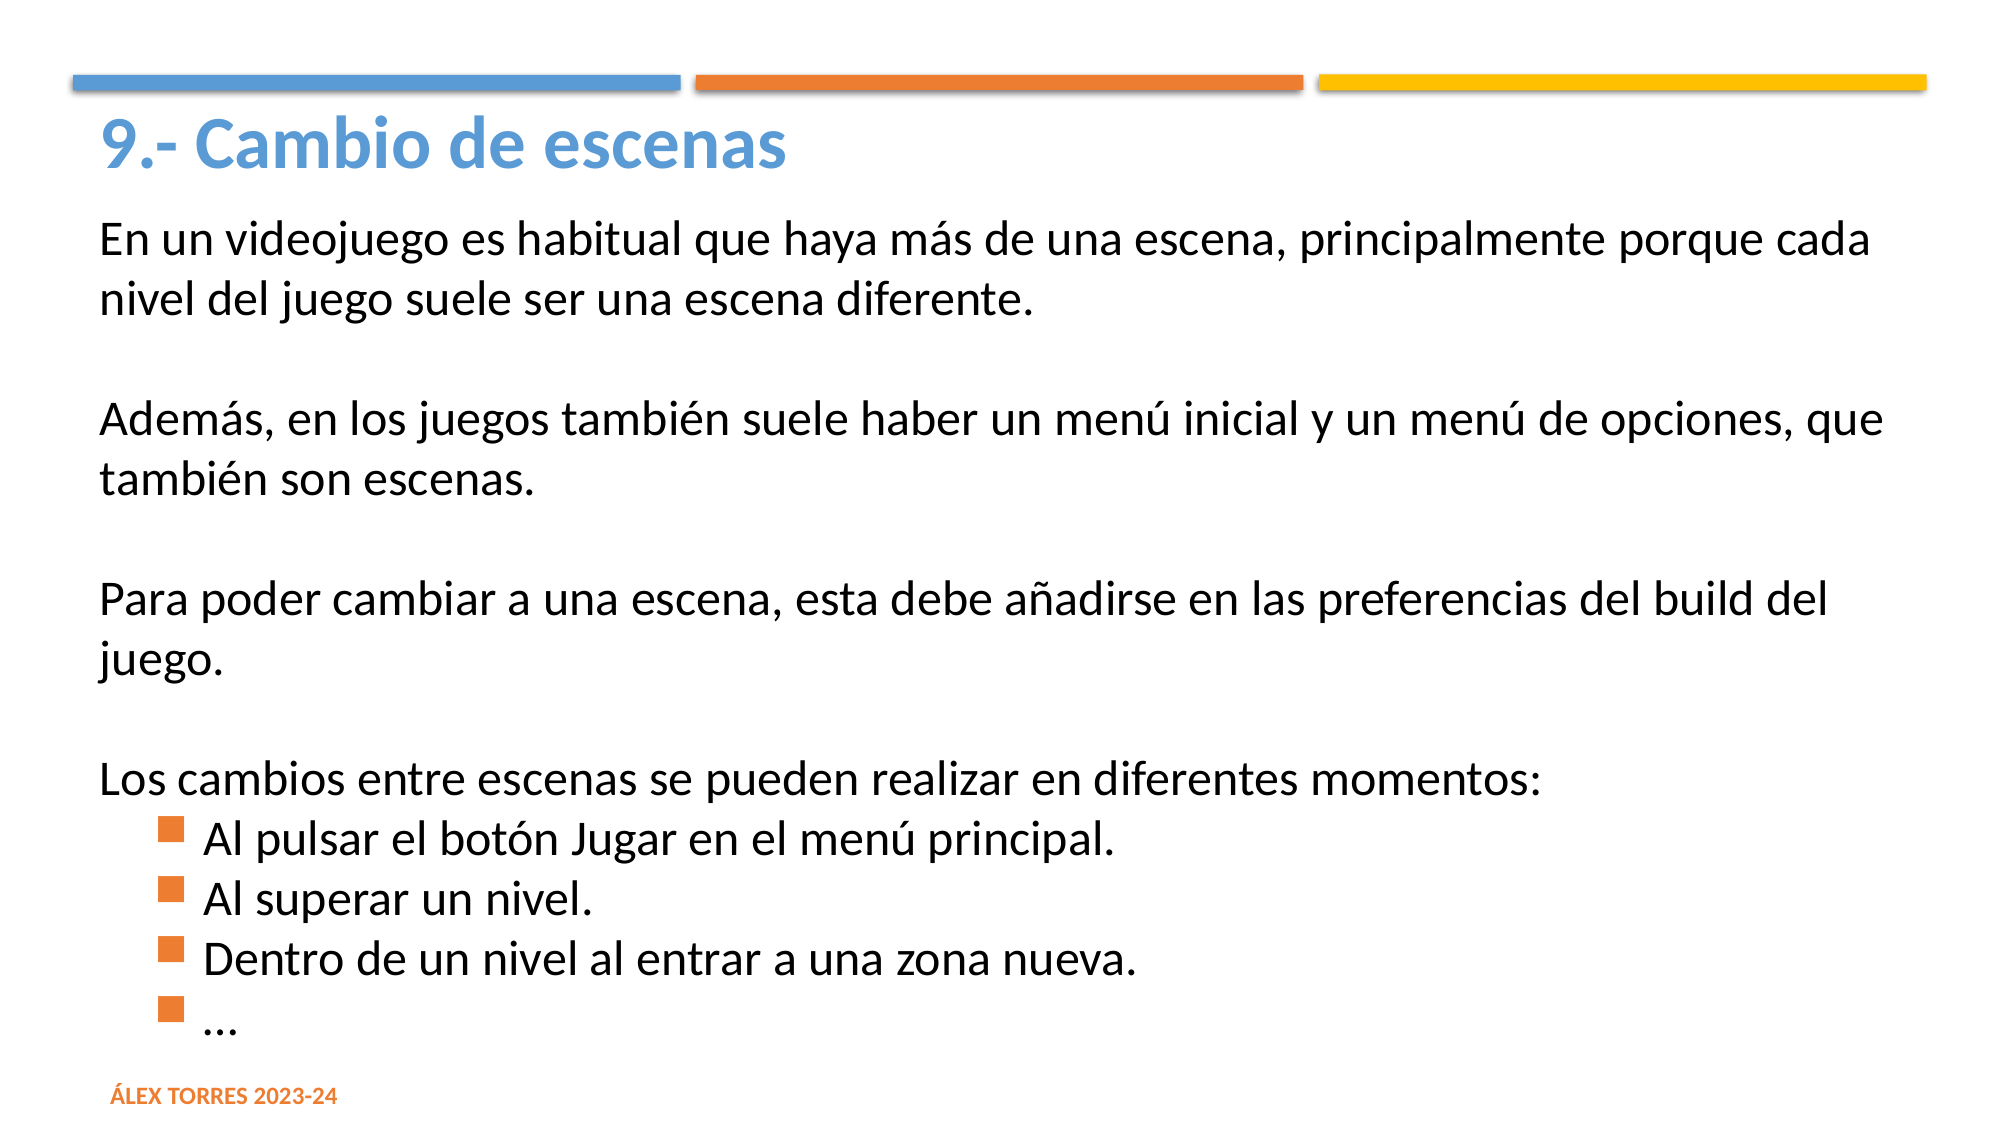

9.- Cambio de escenas
En un videojuego es habitual que haya más de una escena, principalmente porque cada nivel del juego suele ser una escena diferente.

Además, en los juegos también suele haber un menú inicial y un menú de opciones, que también son escenas.

Para poder cambiar a una escena, esta debe añadirse en las preferencias del build del juego.

Los cambios entre escenas se pueden realizar en diferentes momentos:
Al pulsar el botón Jugar en el menú principal.
Al superar un nivel.
Dentro de un nivel al entrar a una zona nueva.
…